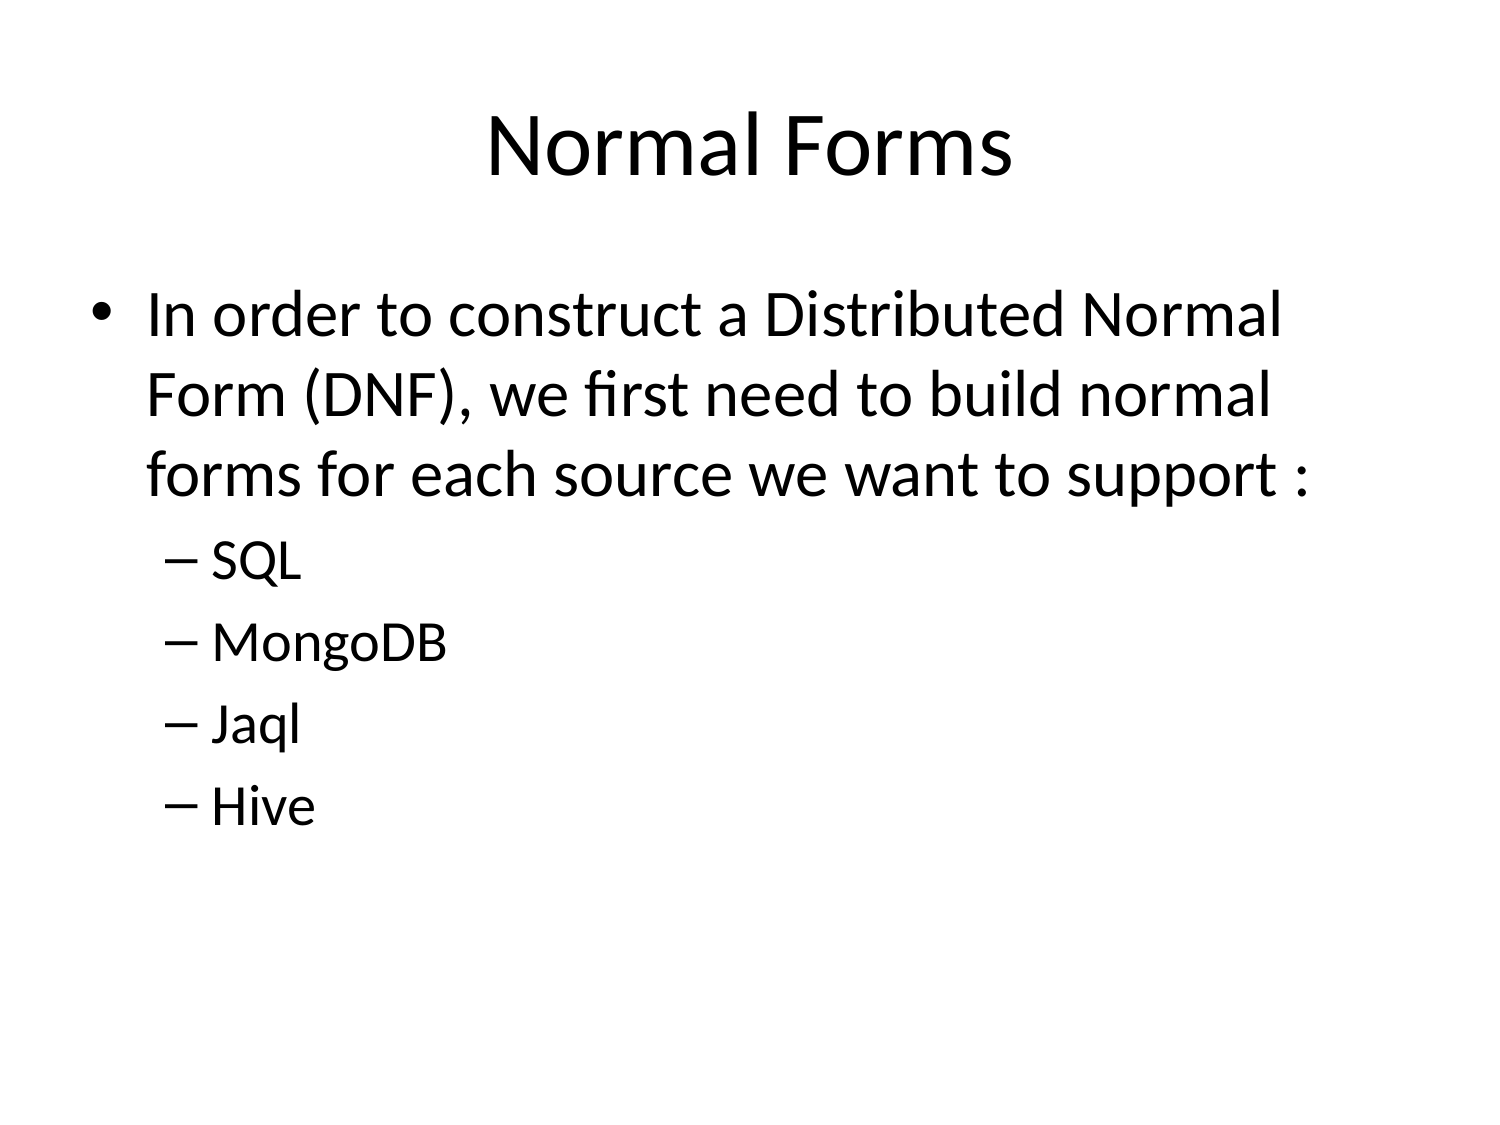

# Normal Forms
In order to construct a Distributed Normal Form (DNF), we first need to build normal forms for each source we want to support :
SQL
MongoDB
Jaql
Hive